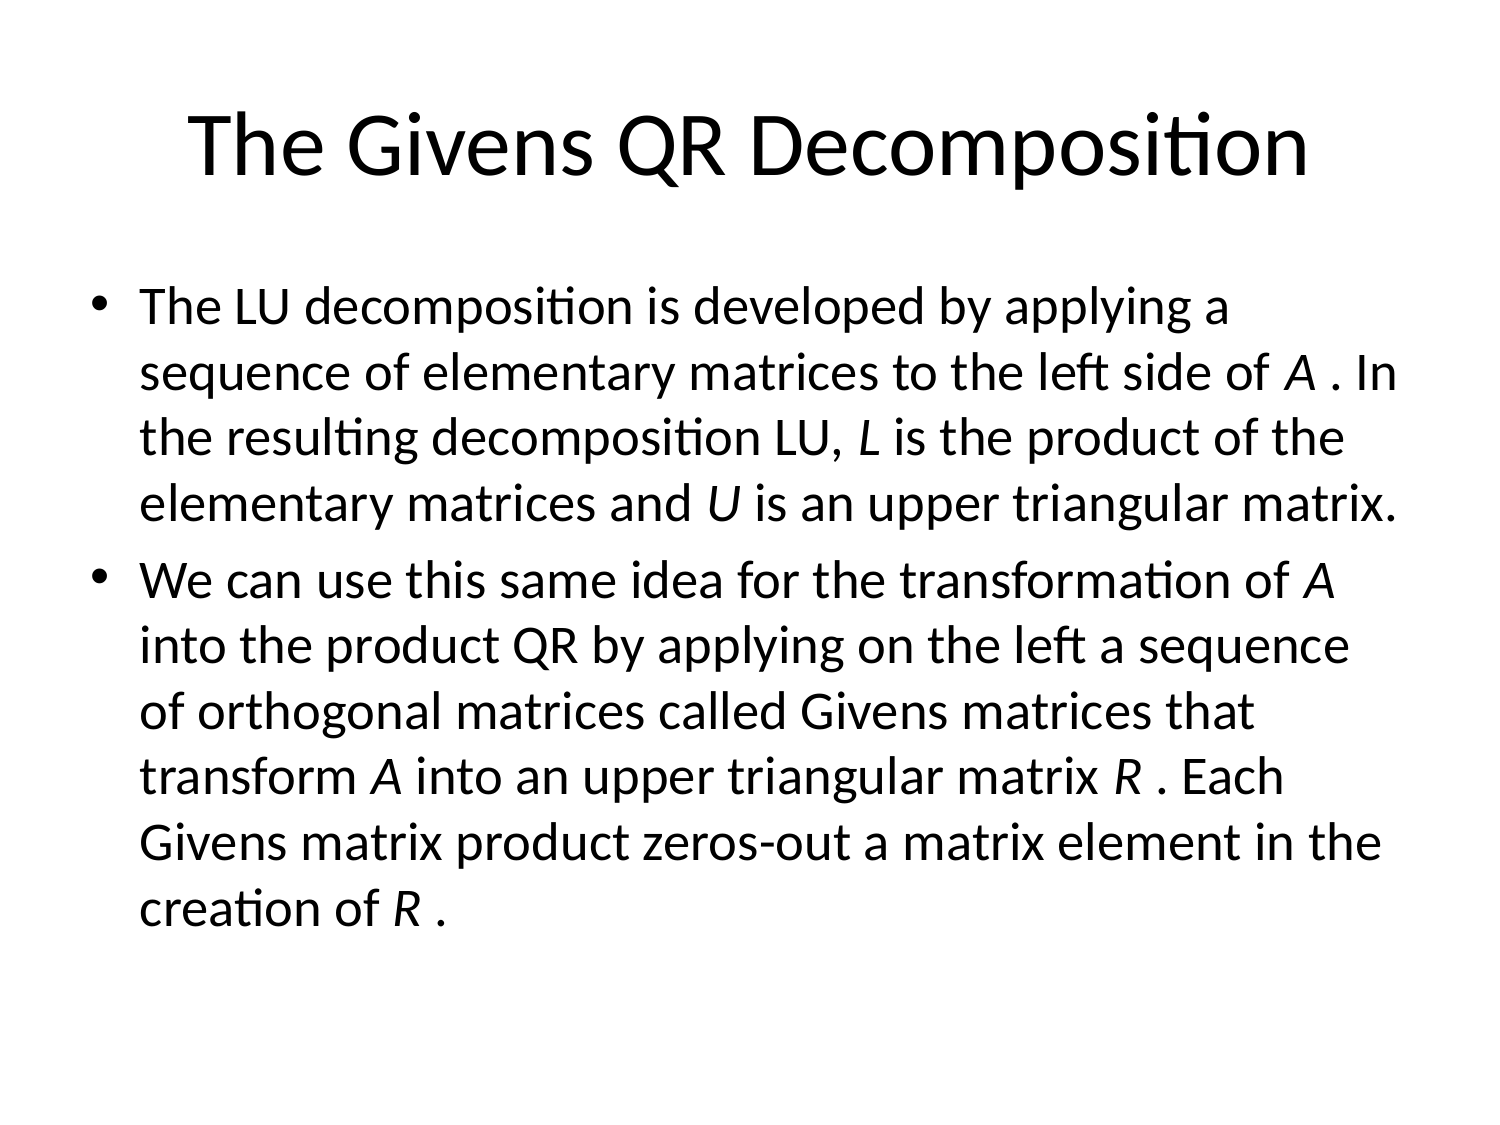

# The Givens QR Decomposition
The LU decomposition is developed by applying a sequence of elementary matrices to the left side of A . In the resulting decomposition LU, L is the product of the elementary matrices and U is an upper triangular matrix.
We can use this same idea for the transformation of A into the product QR by applying on the left a sequence of orthogonal matrices called Givens matrices that transform A into an upper triangular matrix R . Each Givens matrix product zeros-out a matrix element in the creation of R .